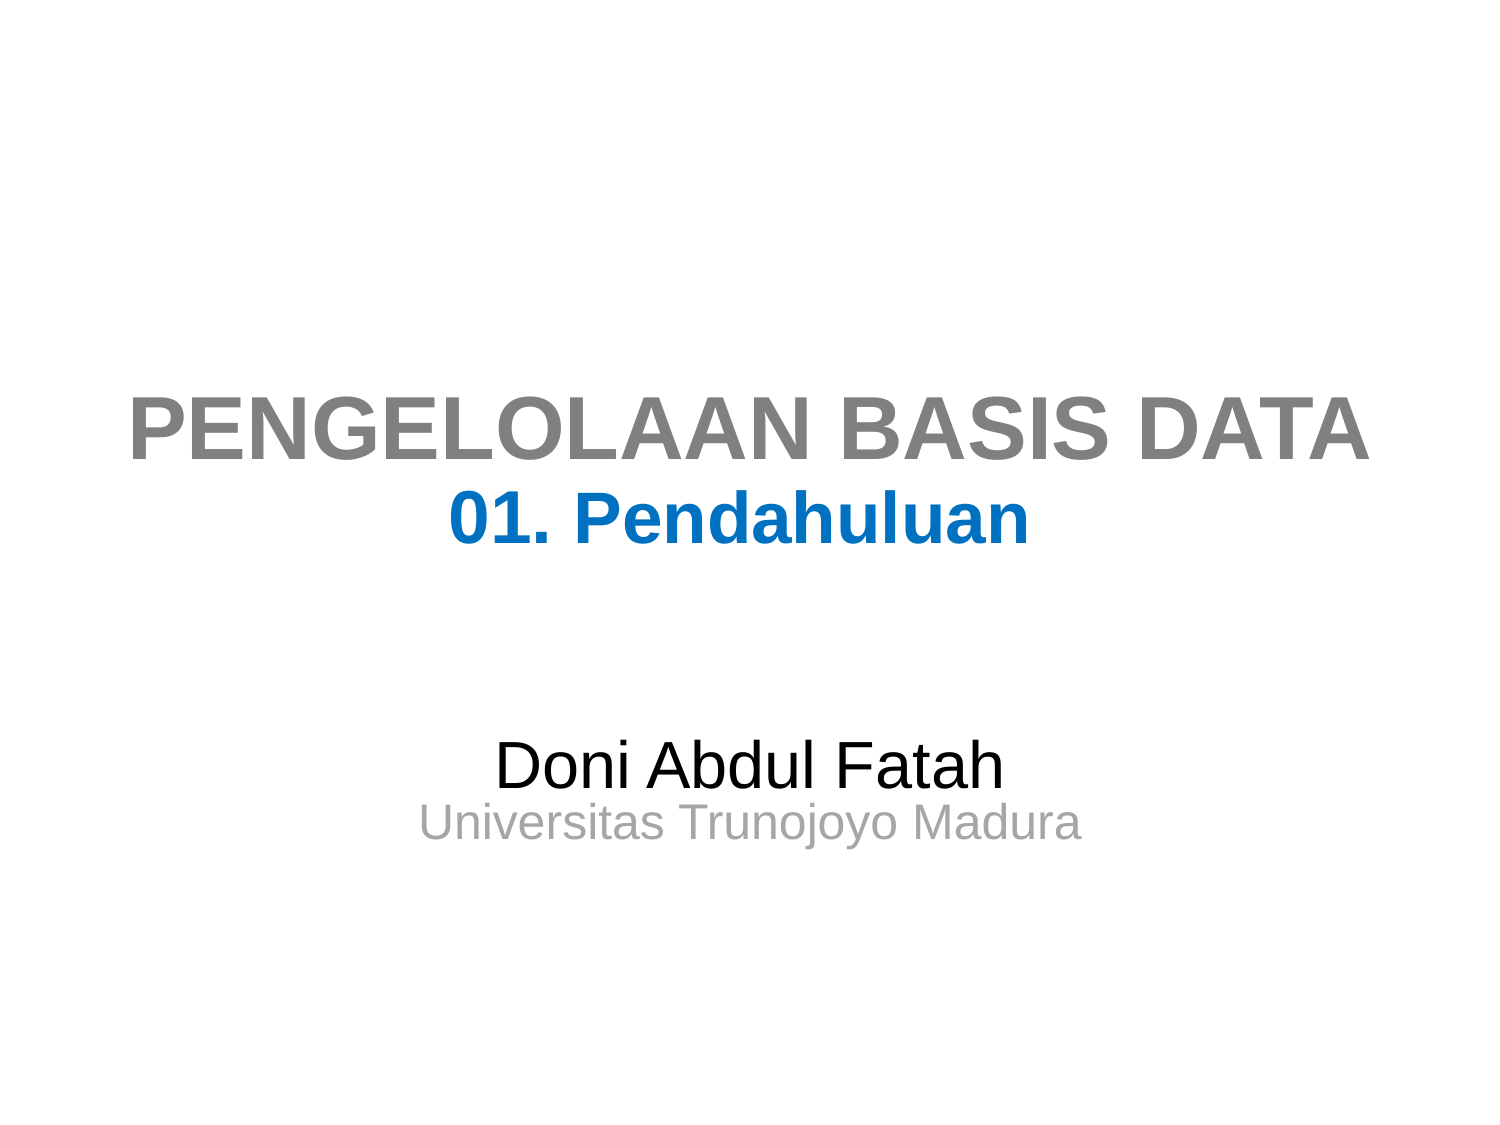

# PENGELOLAAN BASIS DATA 01. Pendahuluan
Doni Abdul Fatah
Universitas Trunojoyo Madura